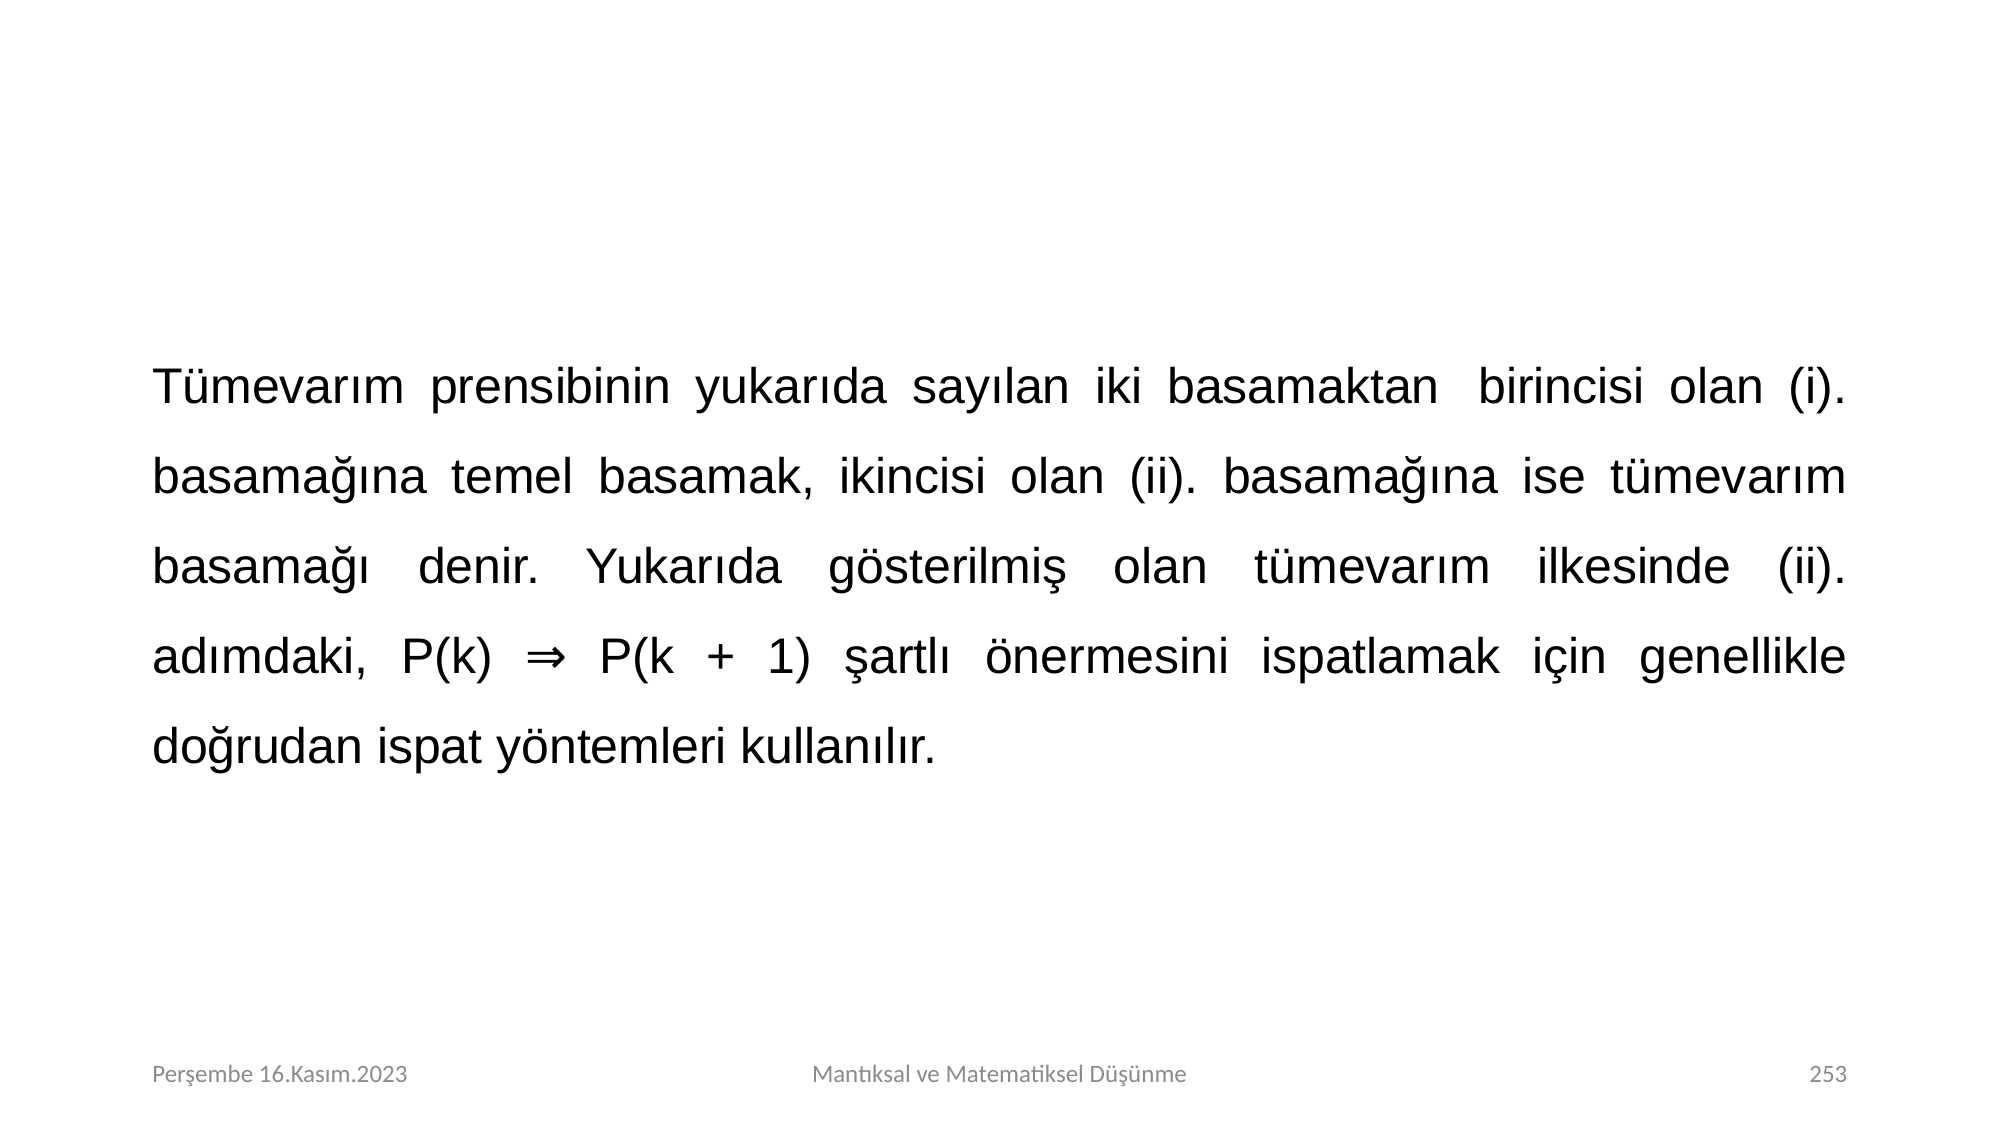

Tümevarım prensibinin yukarıda sayılan iki basamaktan  birincisi olan (i). basamağına temel basamak, ikincisi olan (ii). basamağına ise tümevarım basamağı denir. Yukarıda gösterilmiş olan tümevarım ilkesinde (ii). adımdaki, P(k) ⇒ P(k + 1) şartlı önermesini ispatlamak için genellikle doğrudan ispat yöntemleri kullanılır.
# Perşembe 16.Kasım.2023
Mantıksal ve Matematiksel Düşünme
253